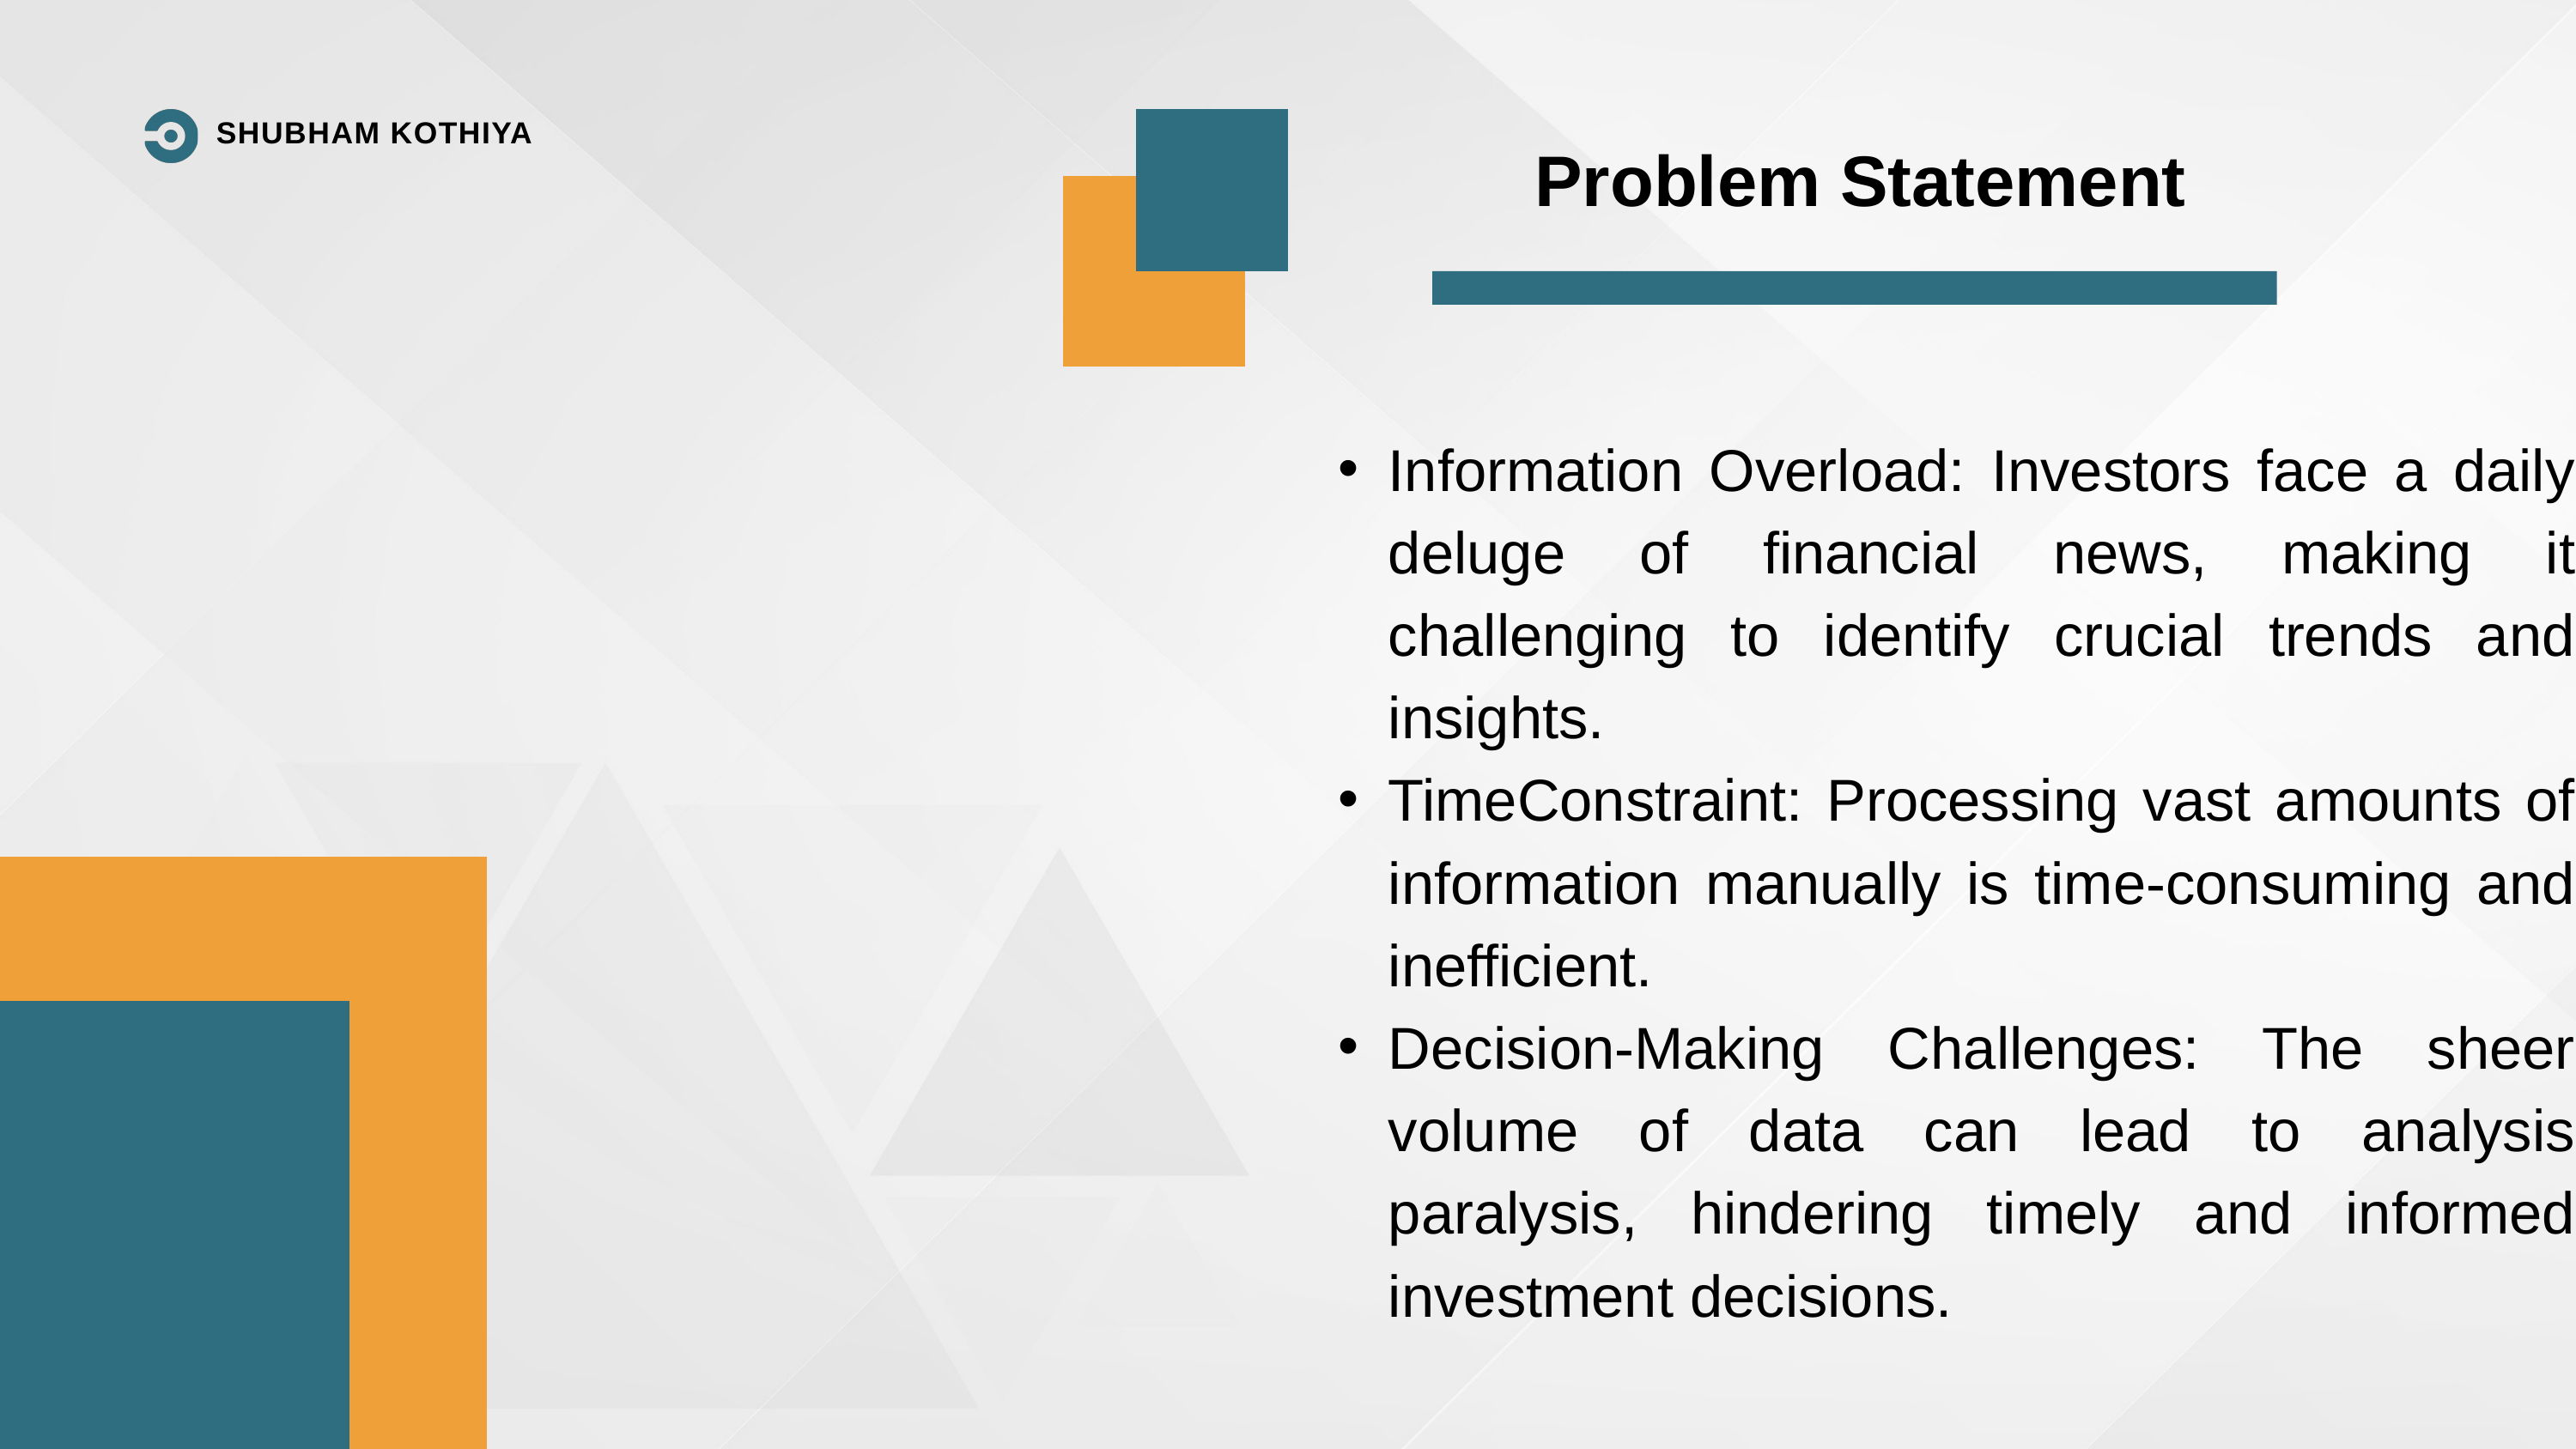

SHUBHAM KOTHIYA
Problem Statement

Information Overload: Investors face a daily deluge of financial news, making it challenging to identify crucial trends and insights.
TimeConstraint: Processing vast amounts of information manually is time-consuming and inefficient.
Decision-Making Challenges: The sheer volume of data can lead to analysis paralysis, hindering timely and informed investment decisions.